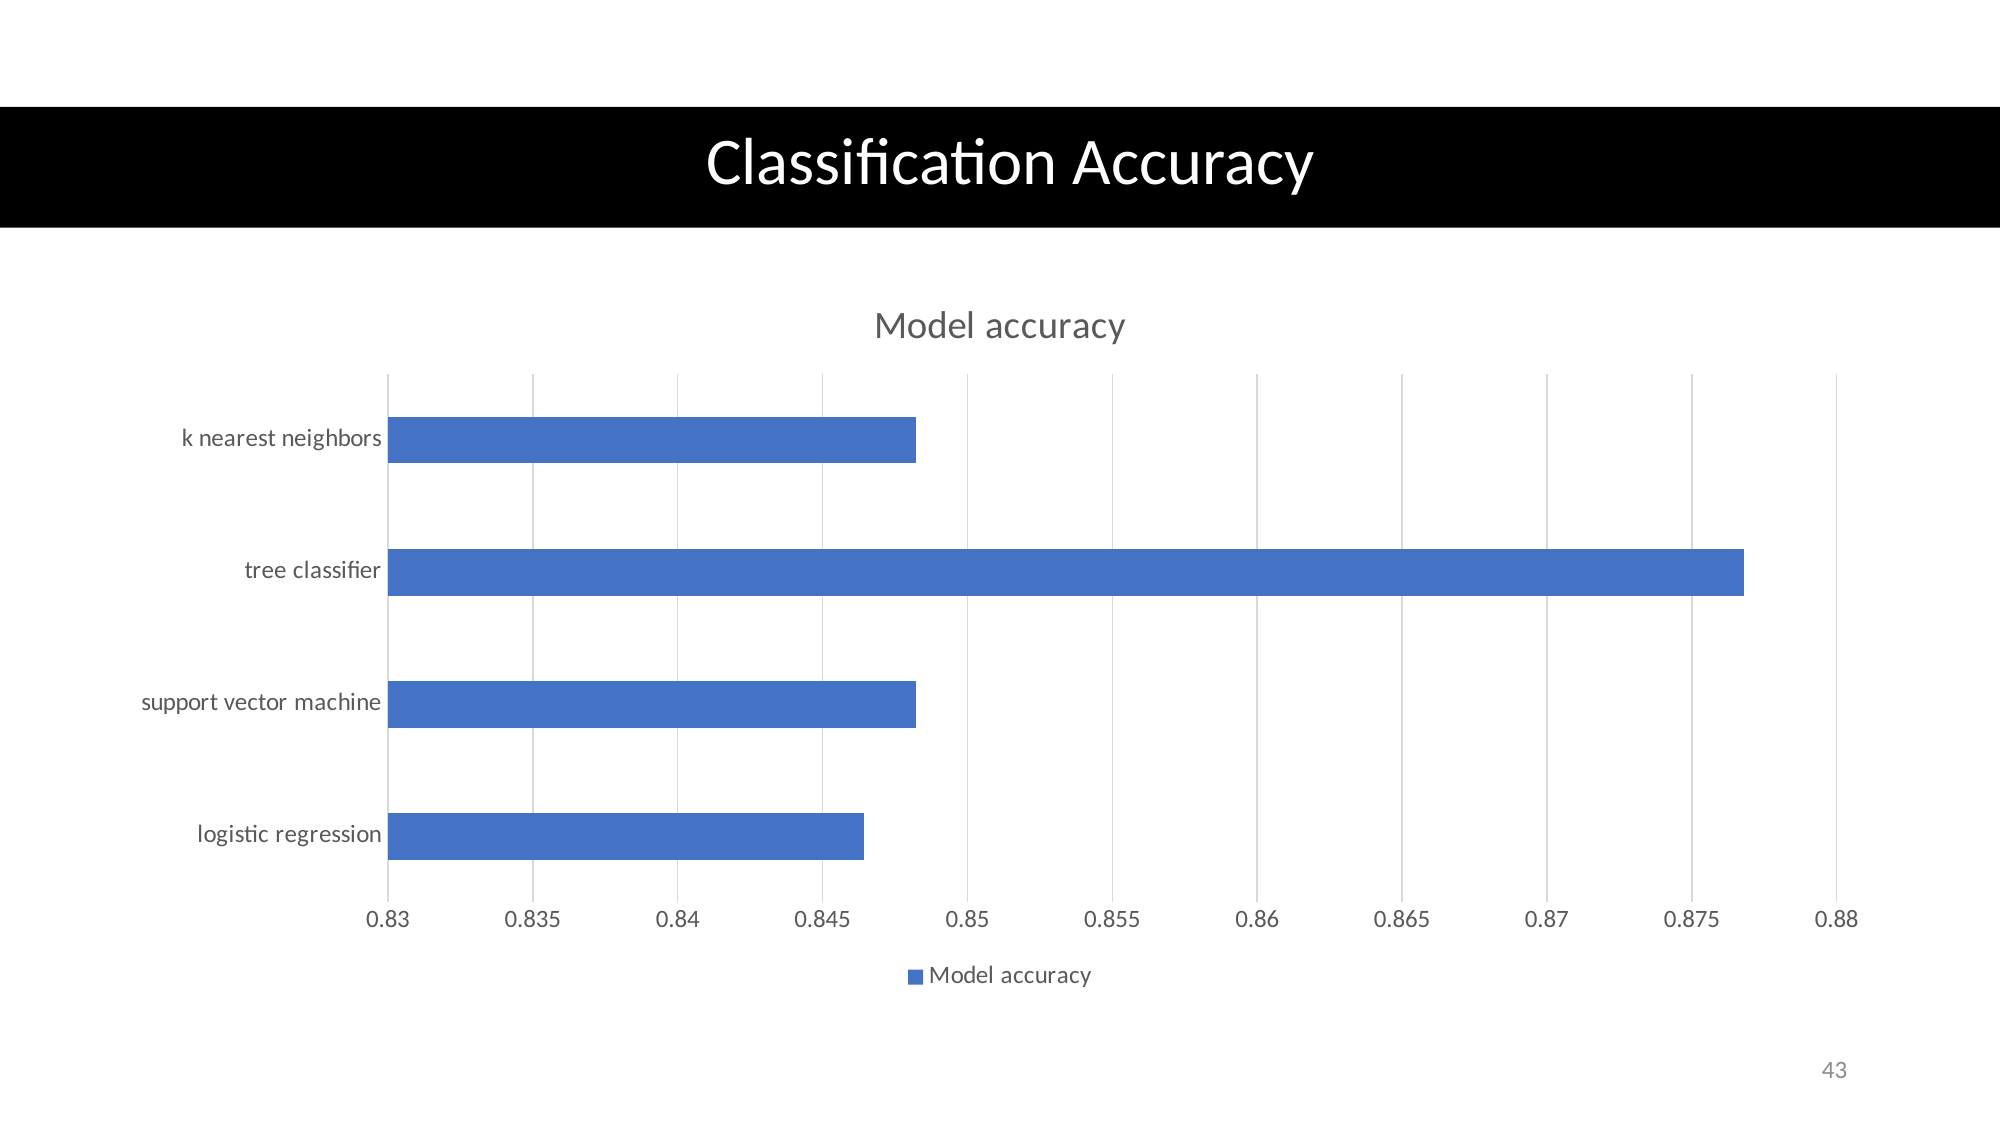

Classification Accuracy

### Chart:

| Category | Model accuracy |
|---|---|
| logistic regression | 0.846428571428571 |
| support vector machine | 0.848214285714285 |
| tree classifier | 0.876785714285714 |
| k nearest neighbors | 0.848214285714285 |
43